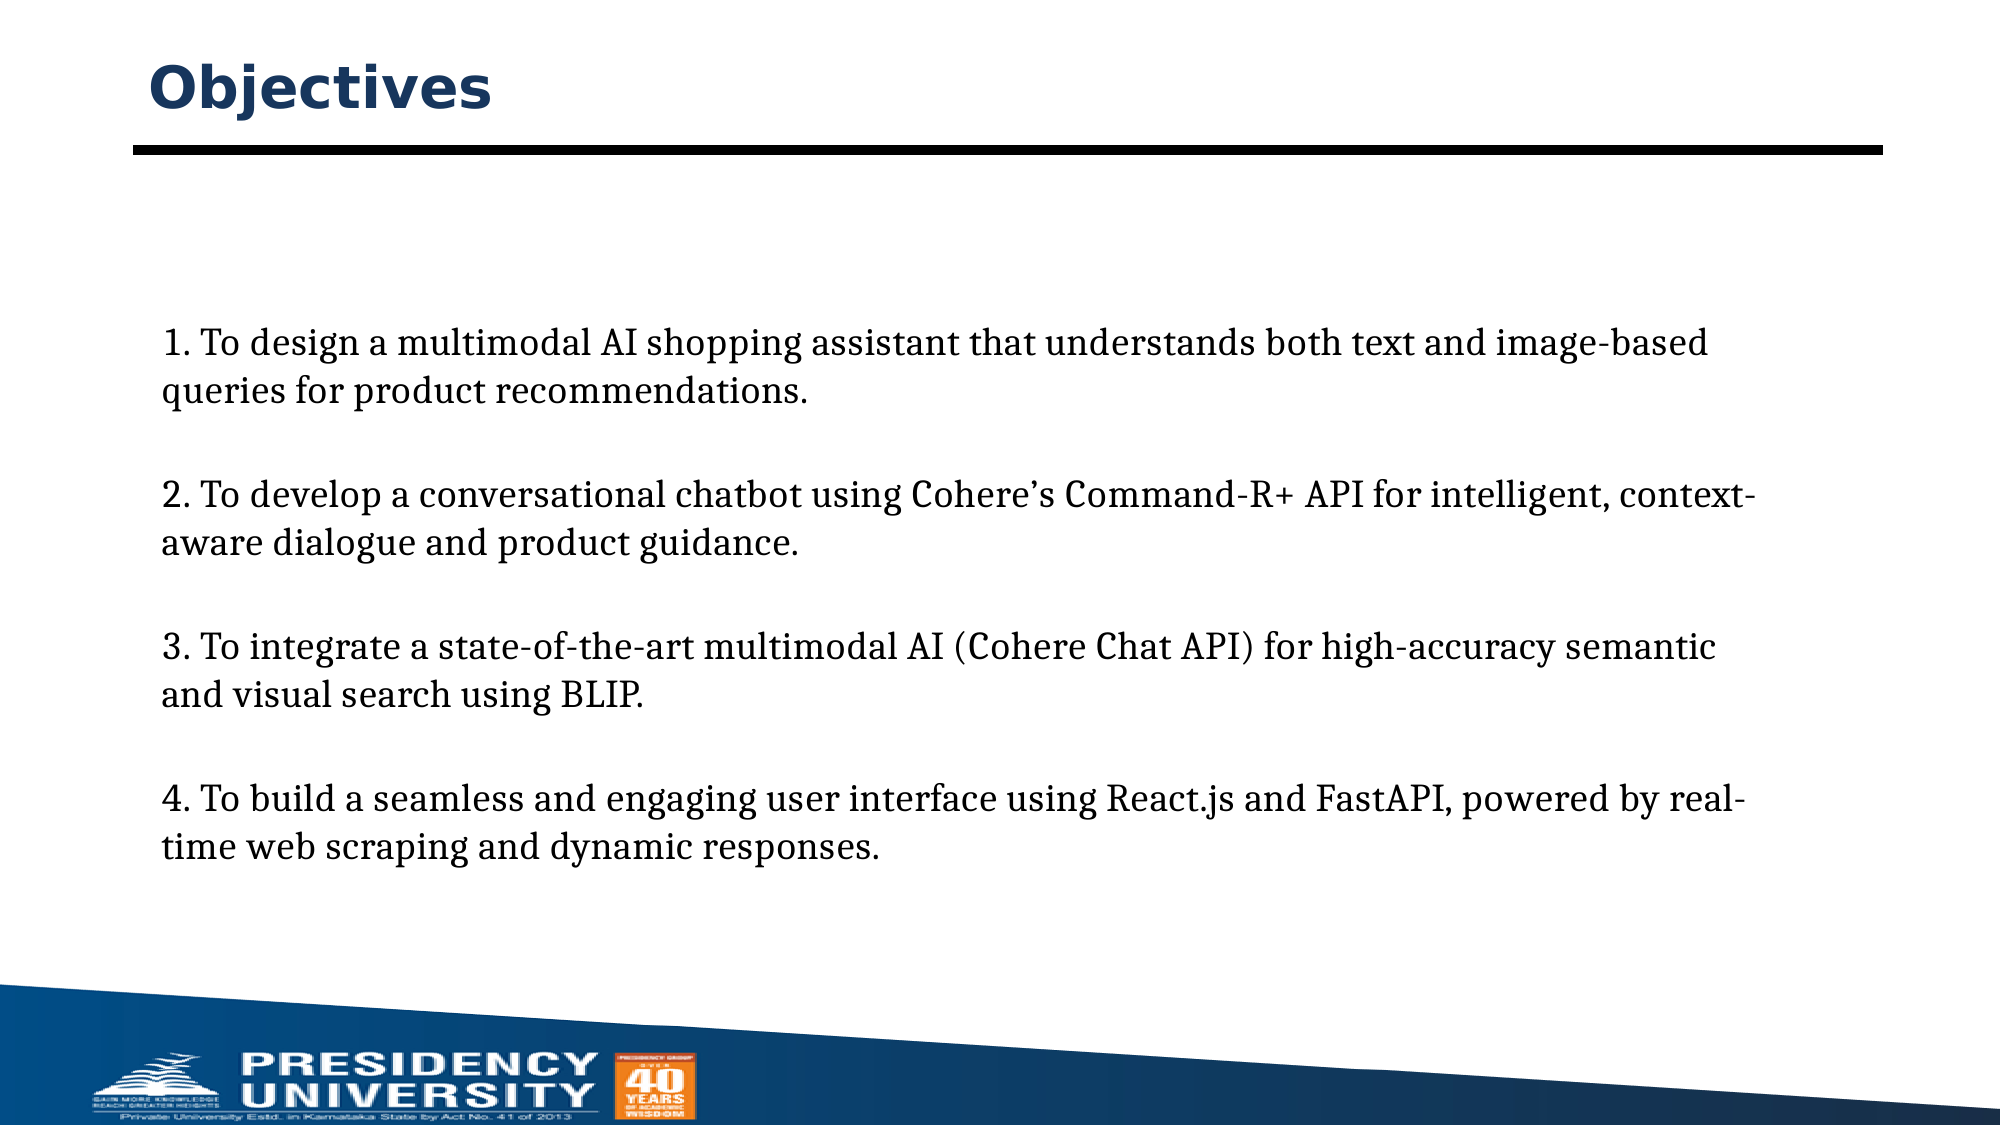

# Objectives
1. To design a multimodal AI shopping assistant that understands both text and image-based queries for product recommendations.
2. To develop a conversational chatbot using Cohere’s Command-R+ API for intelligent, context-aware dialogue and product guidance.
3. To integrate a state-of-the-art multimodal AI (Cohere Chat API) for high-accuracy semantic and visual search using BLIP.
4. To build a seamless and engaging user interface using React.js and FastAPI, powered by real-time web scraping and dynamic responses.